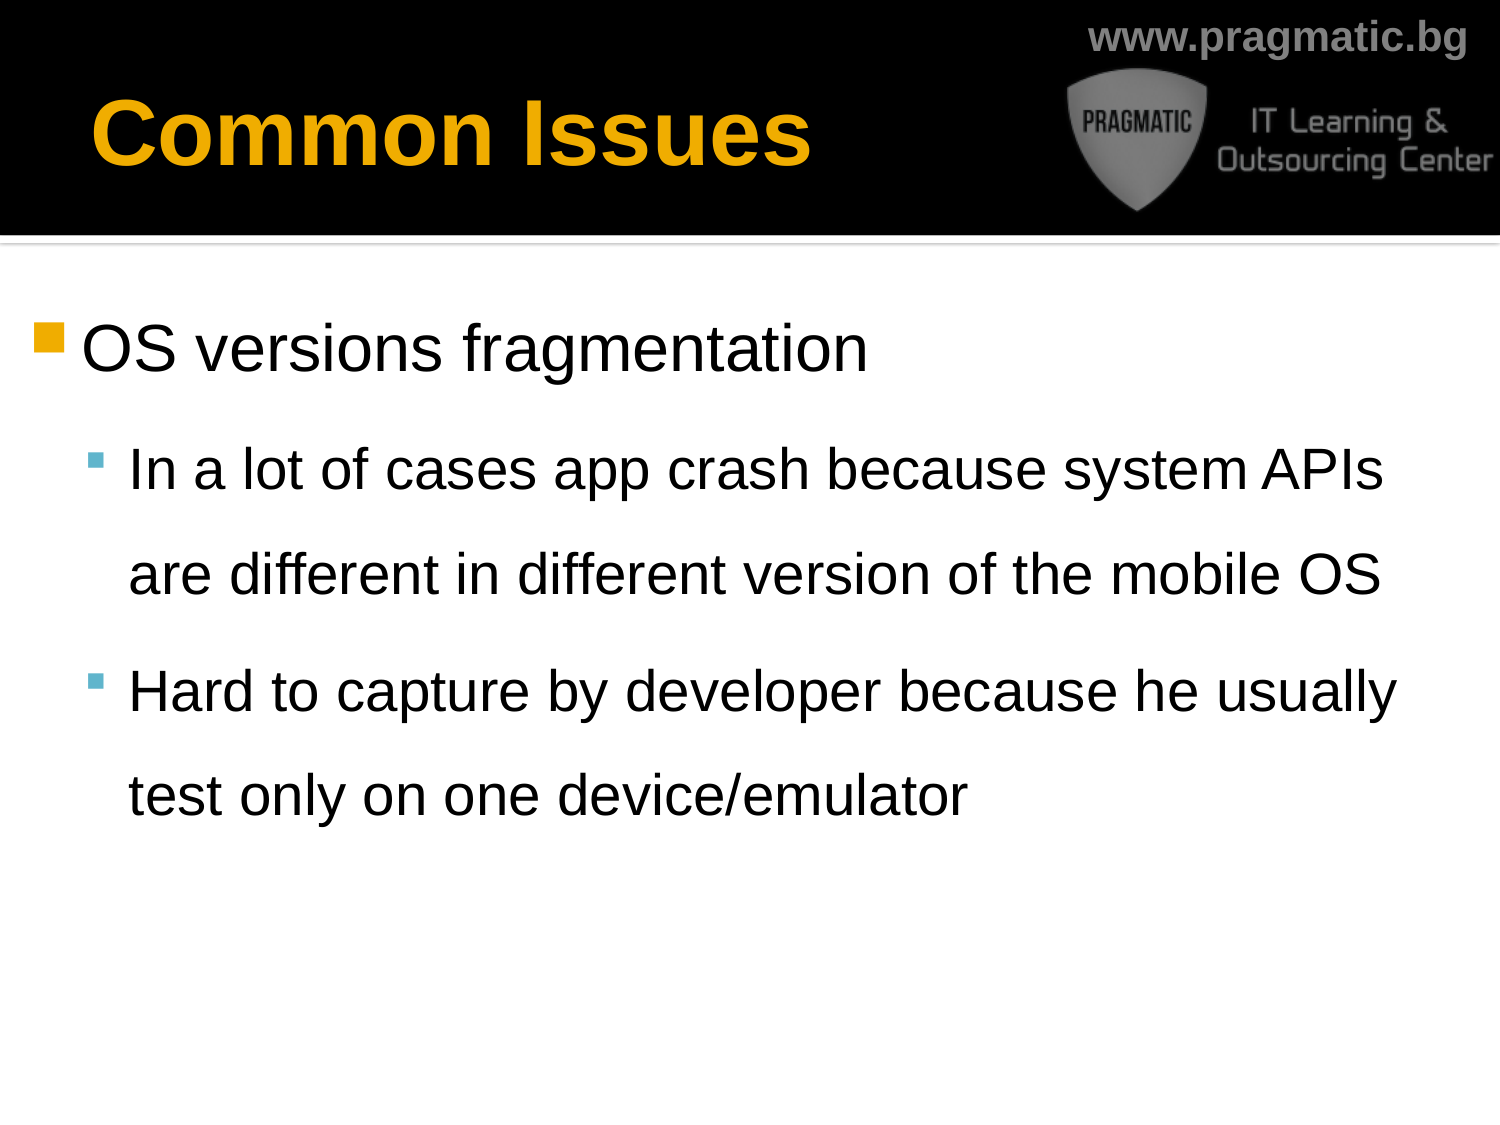

# Common Issues
OS versions fragmentation
In a lot of cases app crash because system APIs are different in different version of the mobile OS
Hard to capture by developer because he usually test only on one device/emulator